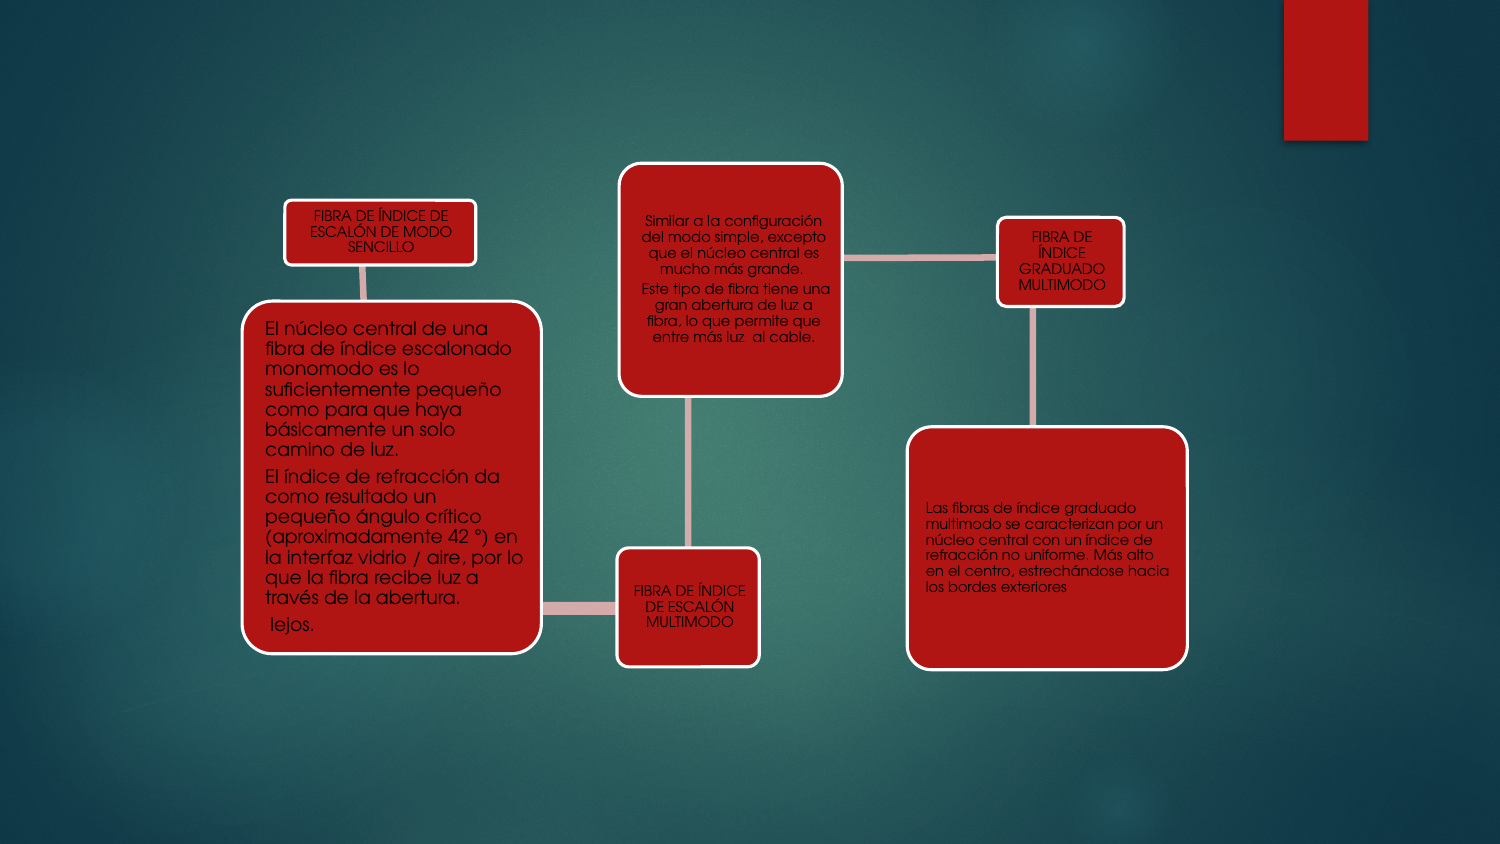

FIBRA DE ÍNDICE DE ESCALÓN DE MODO SENCILLO
El núcleo central de una fibra de índice escalonado monomodo es lo suficientemente pequeño como para que haya básicamente un solo camino de luz.
El índice de refracción da como resultado un pequeño ángulo crítico  (aproximadamente 42 °) en la interfaz vidrio / aire, por lo que la fibra recibe luz a través de la abertura.
 lejos.
FIBRA DE ÍNDICE DE ESCALÓN MULTIMODO
Similar a la configuración del modo simple, excepto que el núcleo central es mucho más grande.
 Este tipo de fibra tiene una gran abertura de luz a fibra, lo que permite que entre más luz  al cable.
FIBRA DE ÍNDICE GRADUADO MULTIMODO
Las fibras de índice graduado multimodo se caracterizan por un núcleo central con un índice de refracción no uniforme. Más alto en el centro, estrechándose hacia los bordes exteriores